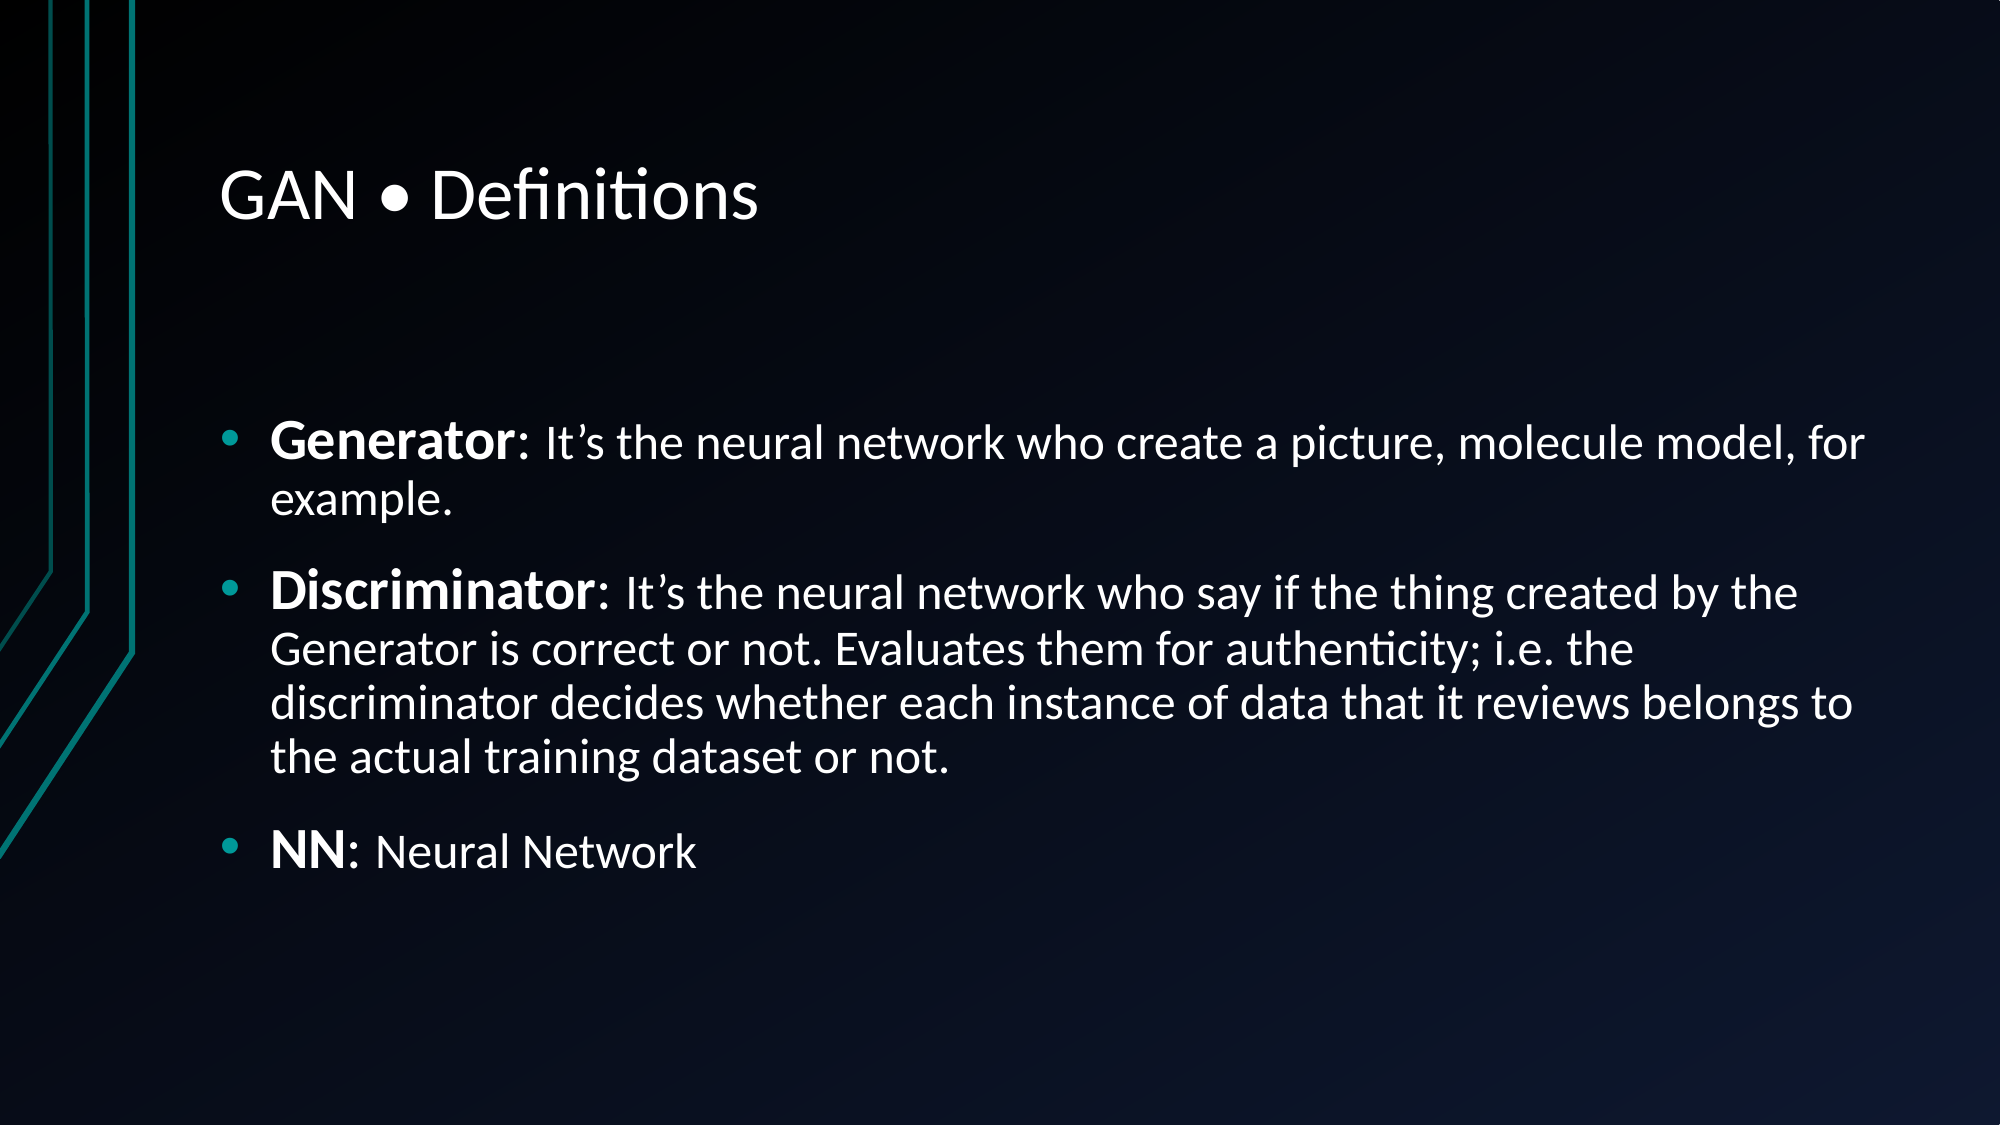

# GAN • Definitions
Generator: It’s the neural network who create a picture, molecule model, for example.
Discriminator: It’s the neural network who say if the thing created by the Generator is correct or not. Evaluates them for authenticity; i.e. the discriminator decides whether each instance of data that it reviews belongs to the actual training dataset or not.
NN: Neural Network